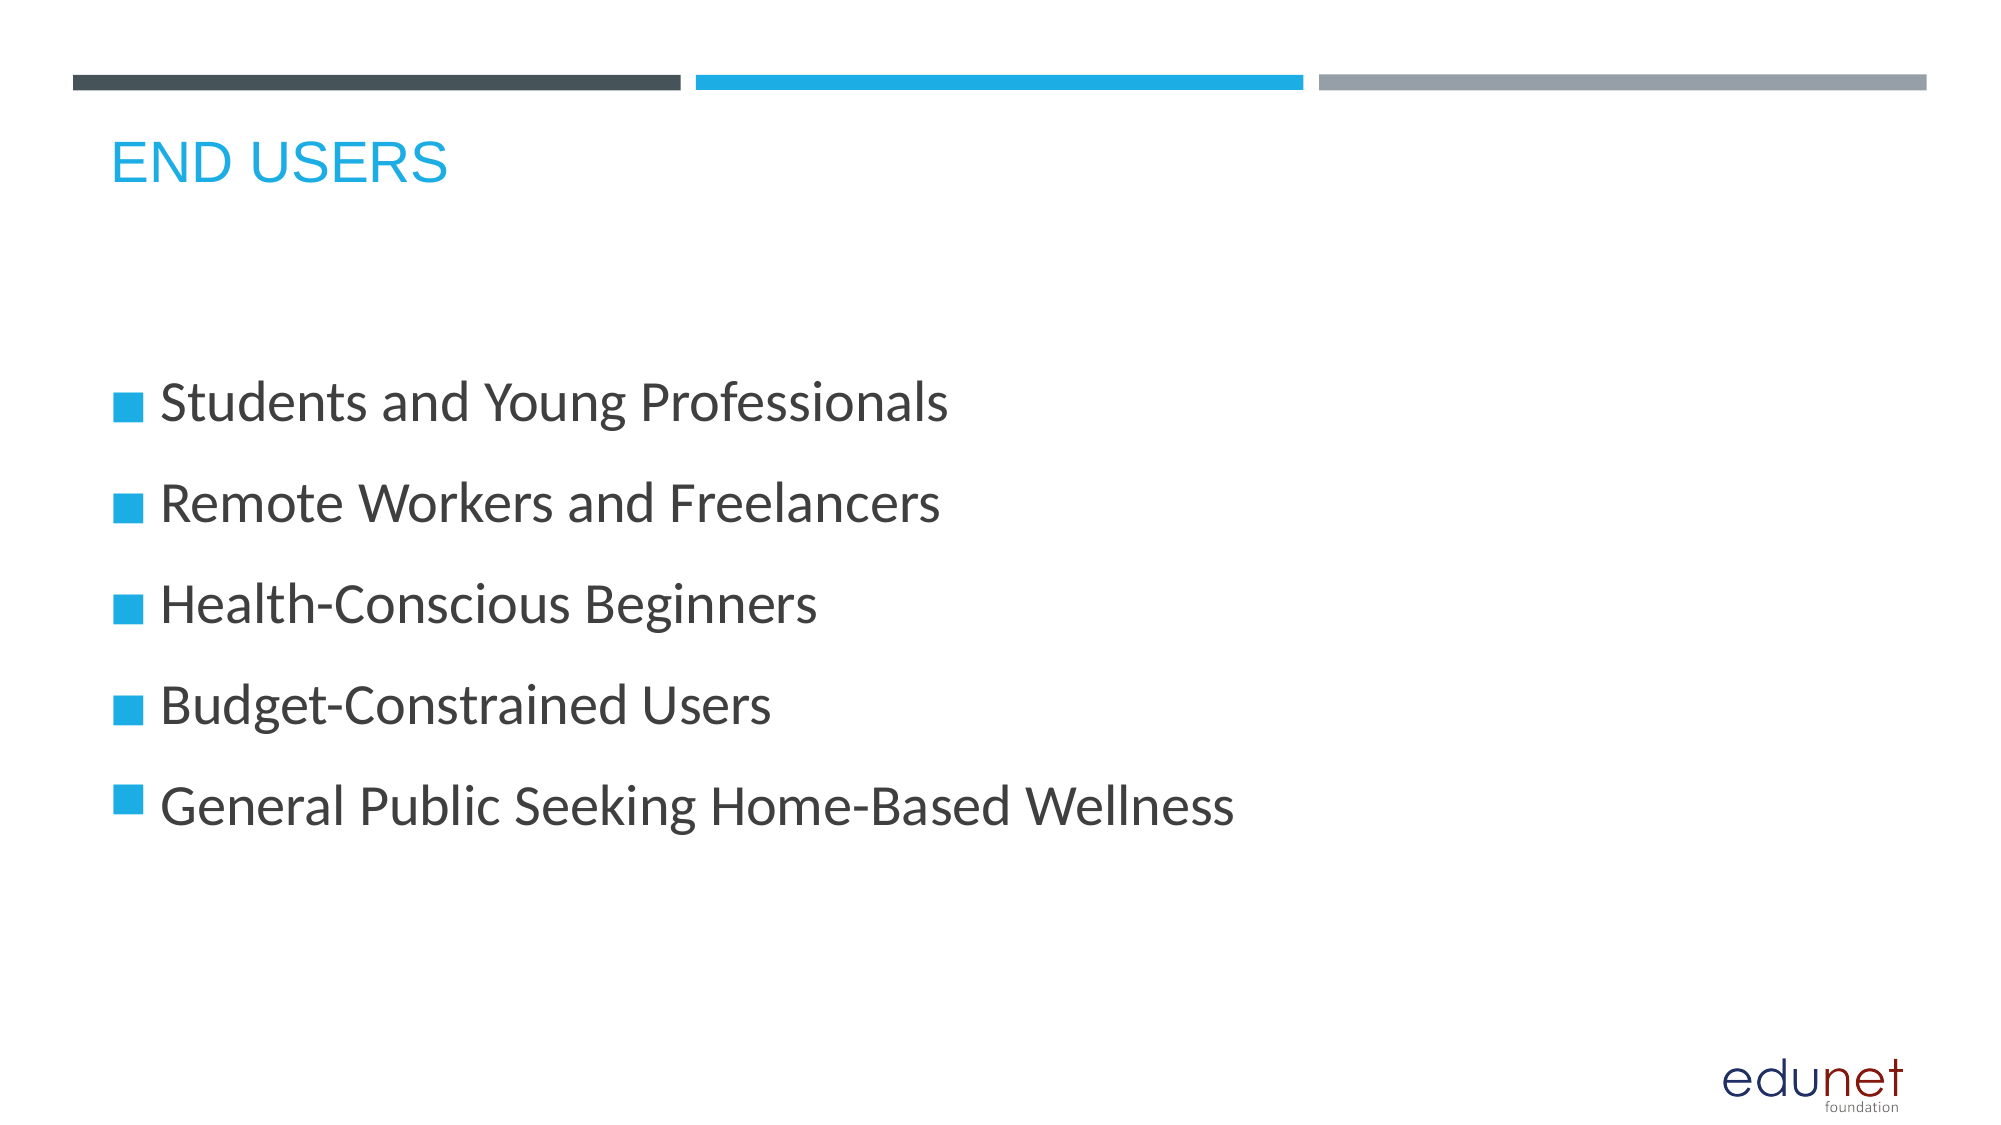

# END USERS
Students and Young Professionals
Remote Workers and Freelancers
Health-Conscious Beginners
Budget-Constrained Users
General Public Seeking Home-Based Wellness